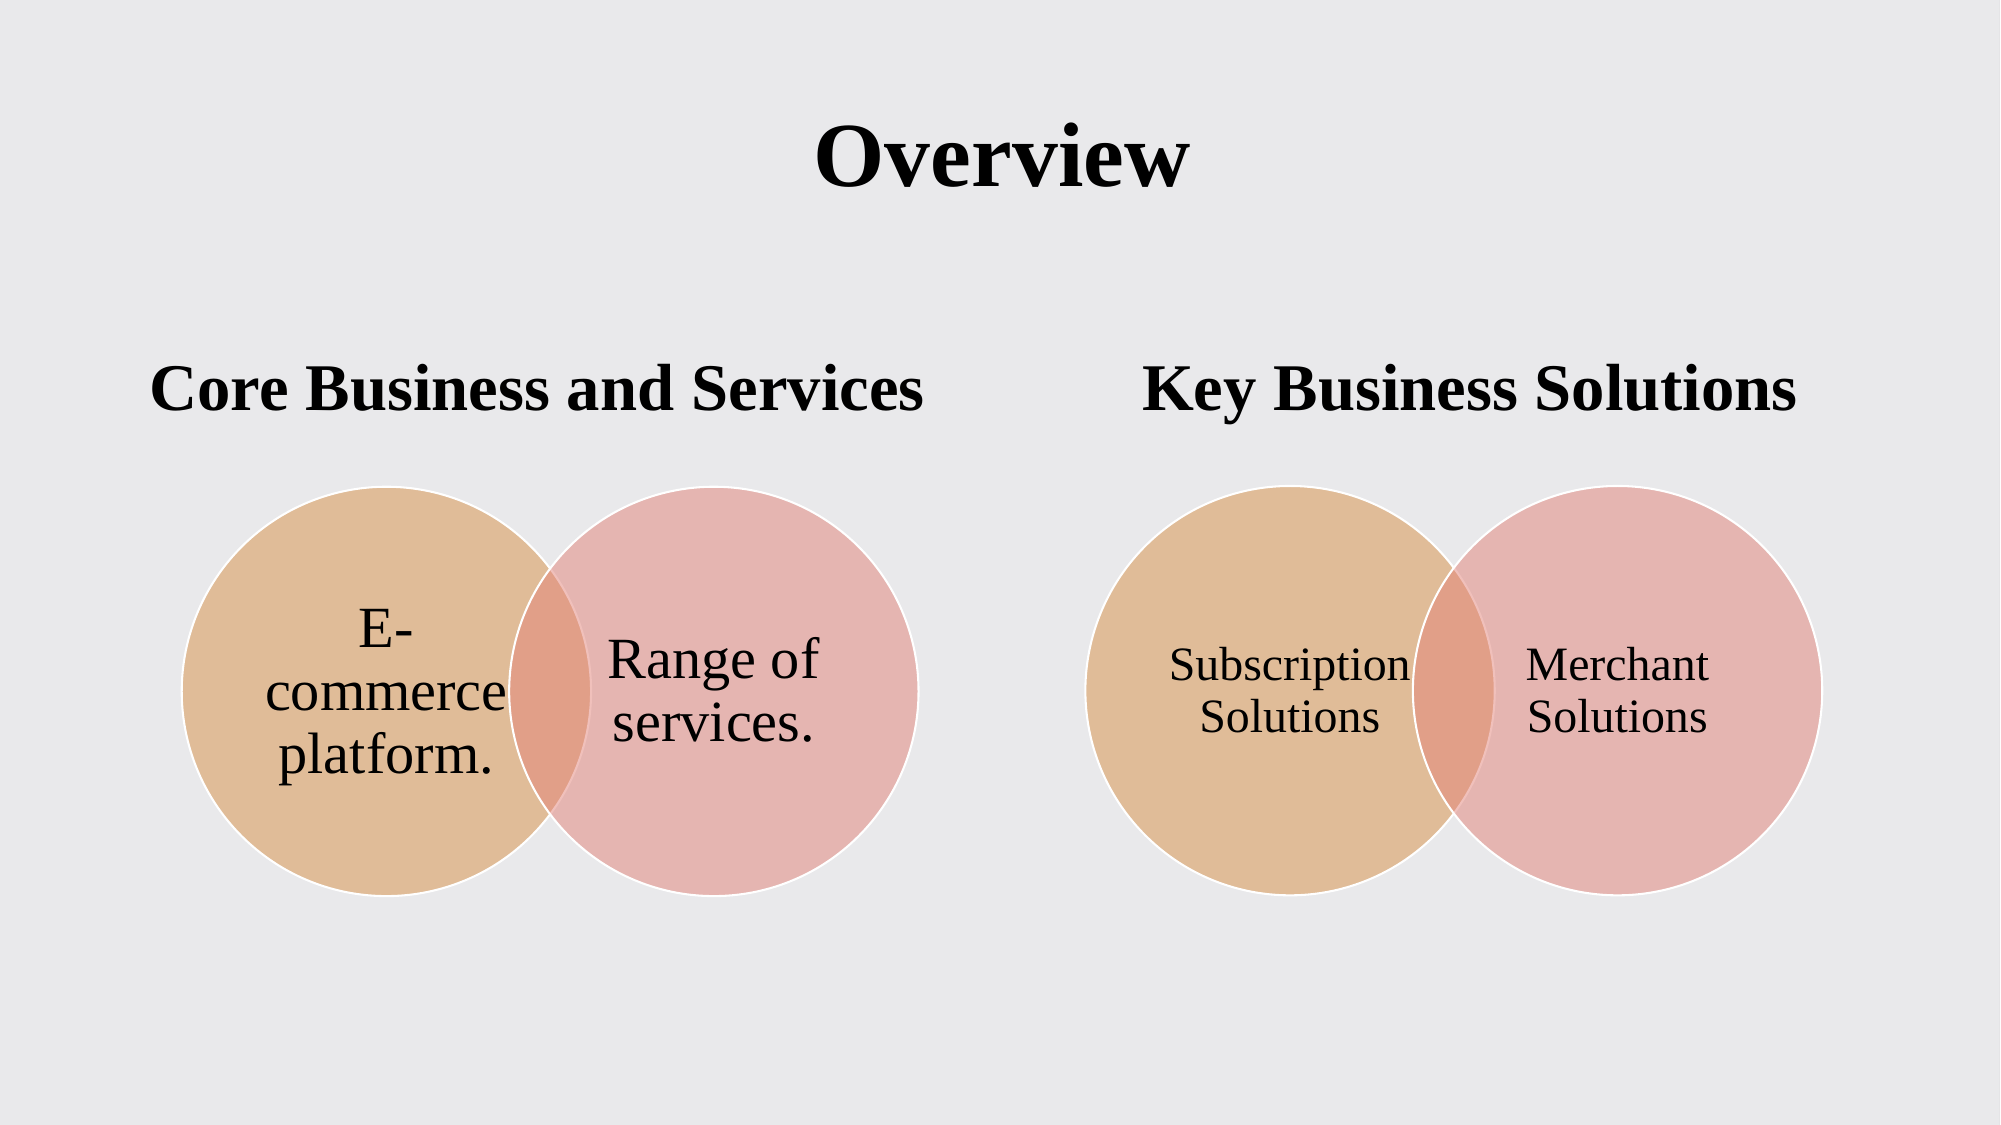

# Overview
Key Business Solutions
Core Business and Services
Subscription Solutions
Merchant Solutions
E-commerce platform.
Range of services.